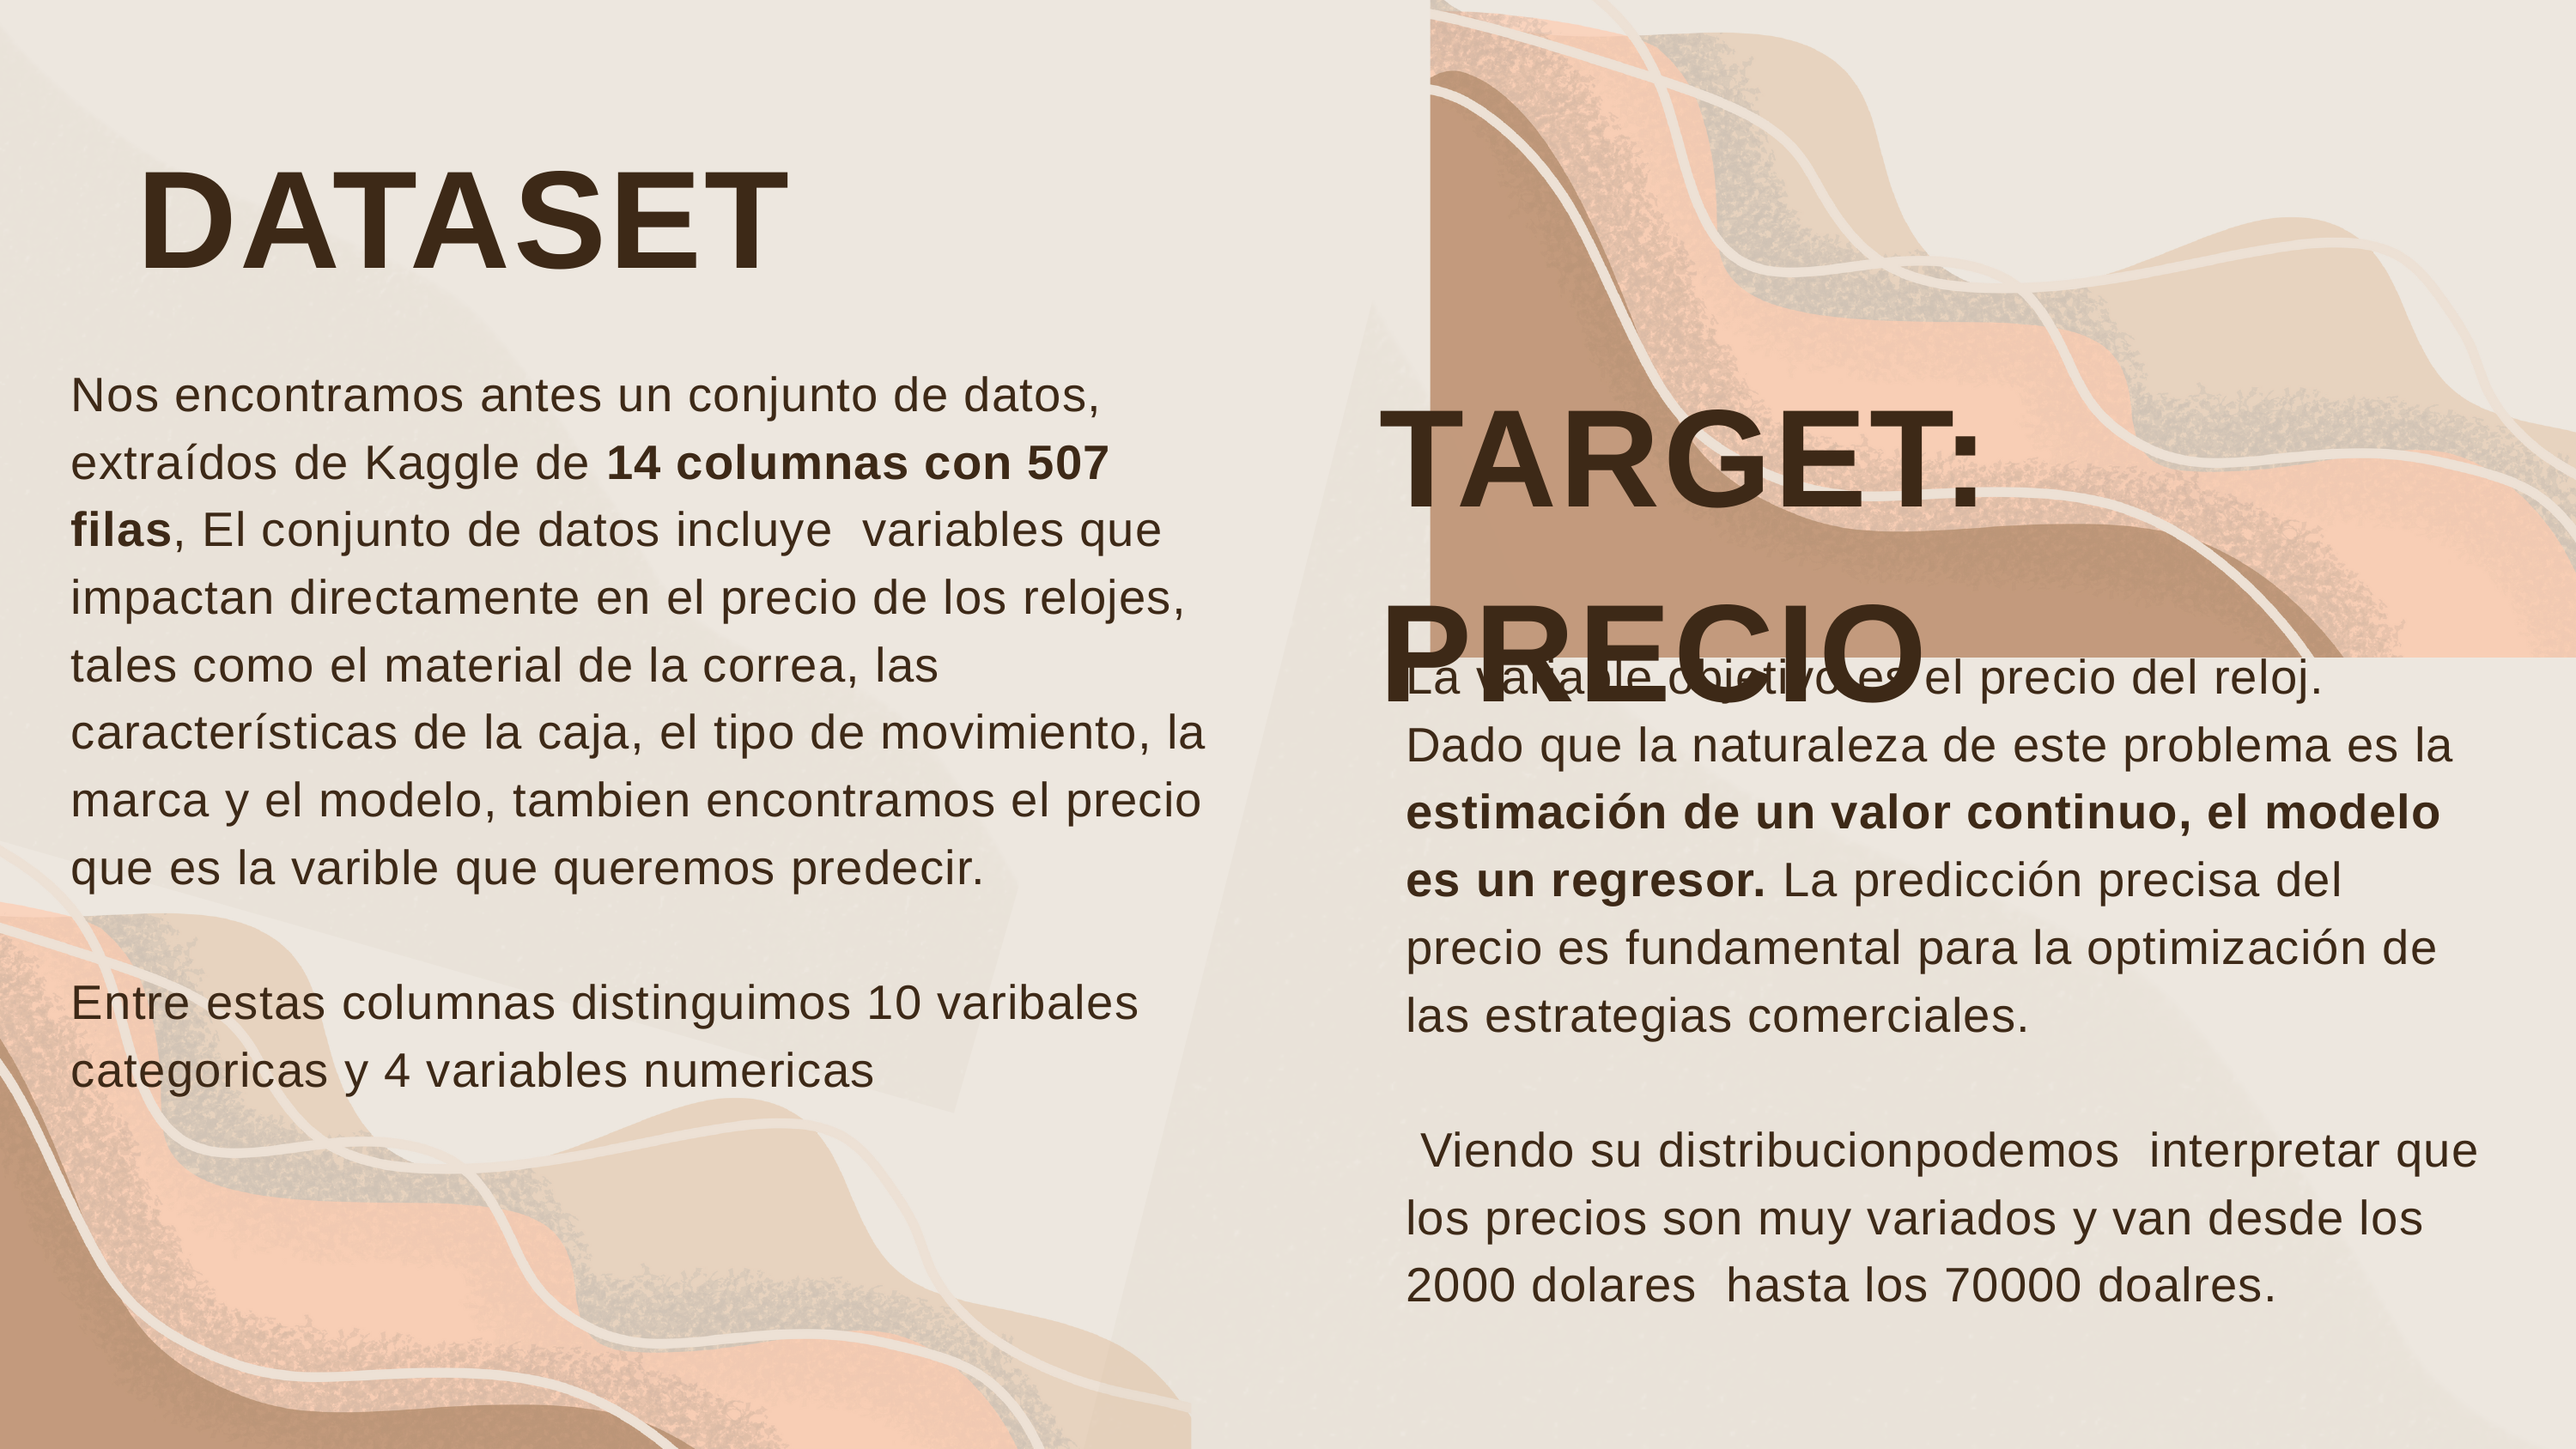

DATASET
TARGET: PRECIO
Nos encontramos antes un conjunto de datos, extraídos de Kaggle de 14 columnas con 507 filas, El conjunto de datos incluye  variables que impactan directamente en el precio de los relojes, tales como el material de la correa, las características de la caja, el tipo de movimiento, la marca y el modelo, tambien encontramos el precio que es la varible que queremos predecir.

Entre estas columnas distinguimos 10 varibales categoricas y 4 variables numericas
La variable objetivo es el precio del reloj.
Dado que la naturaleza de este problema es la estimación de un valor continuo, el modelo es un regresor. La predicción precisa del precio es fundamental para la optimización de las estrategias comerciales.

 Viendo su distribucionpodemos  interpretar que los precios son muy variados y van desde los 2000 dolares  hasta los 70000 doalres.